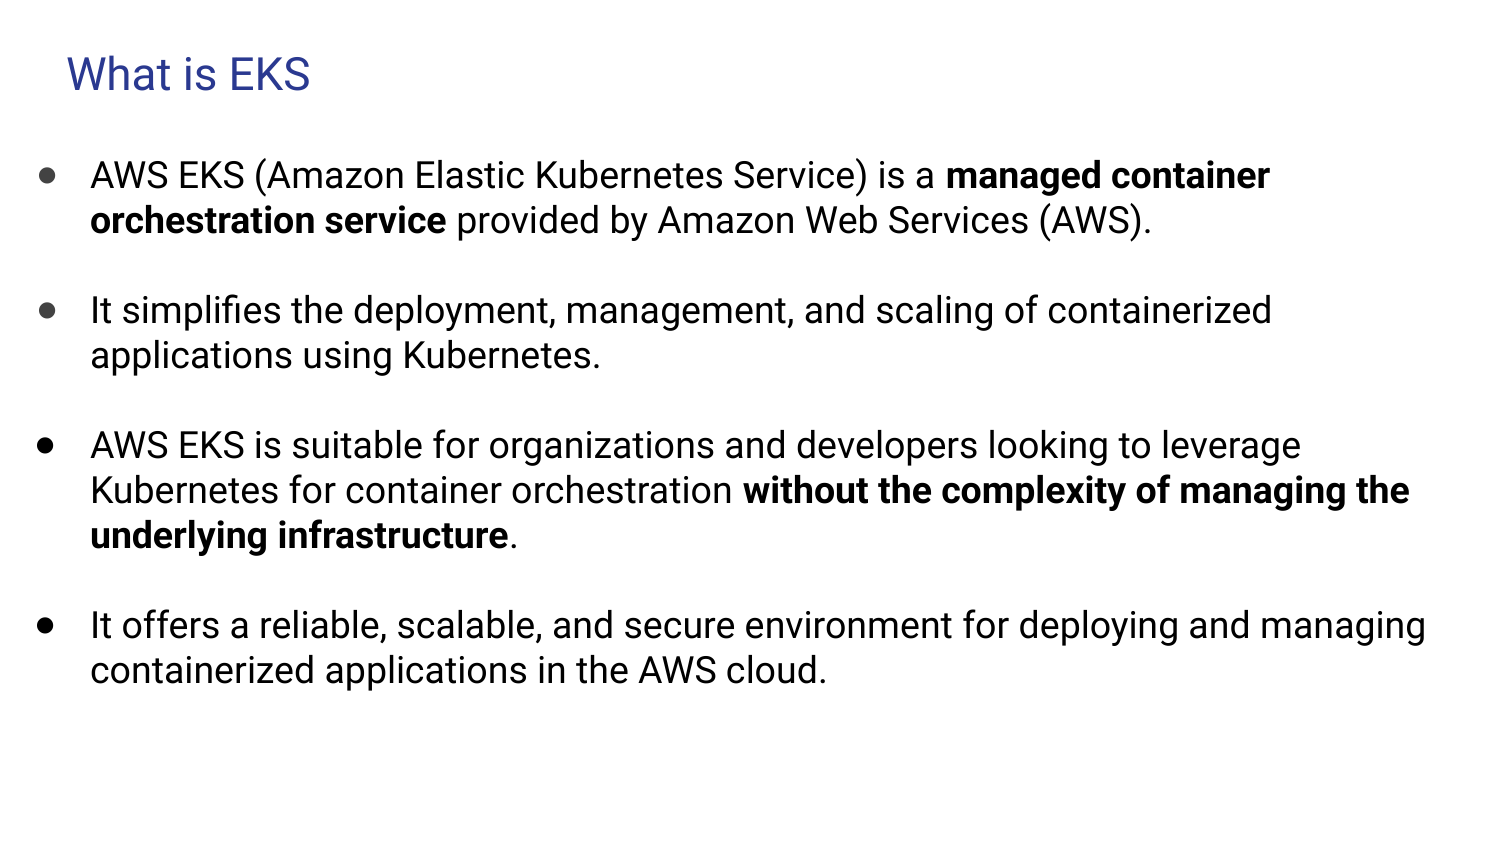

# What is EKS
AWS EKS (Amazon Elastic Kubernetes Service) is a managed container orchestration service provided by Amazon Web Services (AWS).

It simplifies the deployment, management, and scaling of containerized applications using Kubernetes.

AWS EKS is suitable for organizations and developers looking to leverage Kubernetes for container orchestration without the complexity of managing the underlying infrastructure.

It offers a reliable, scalable, and secure environment for deploying and managing containerized applications in the AWS cloud.